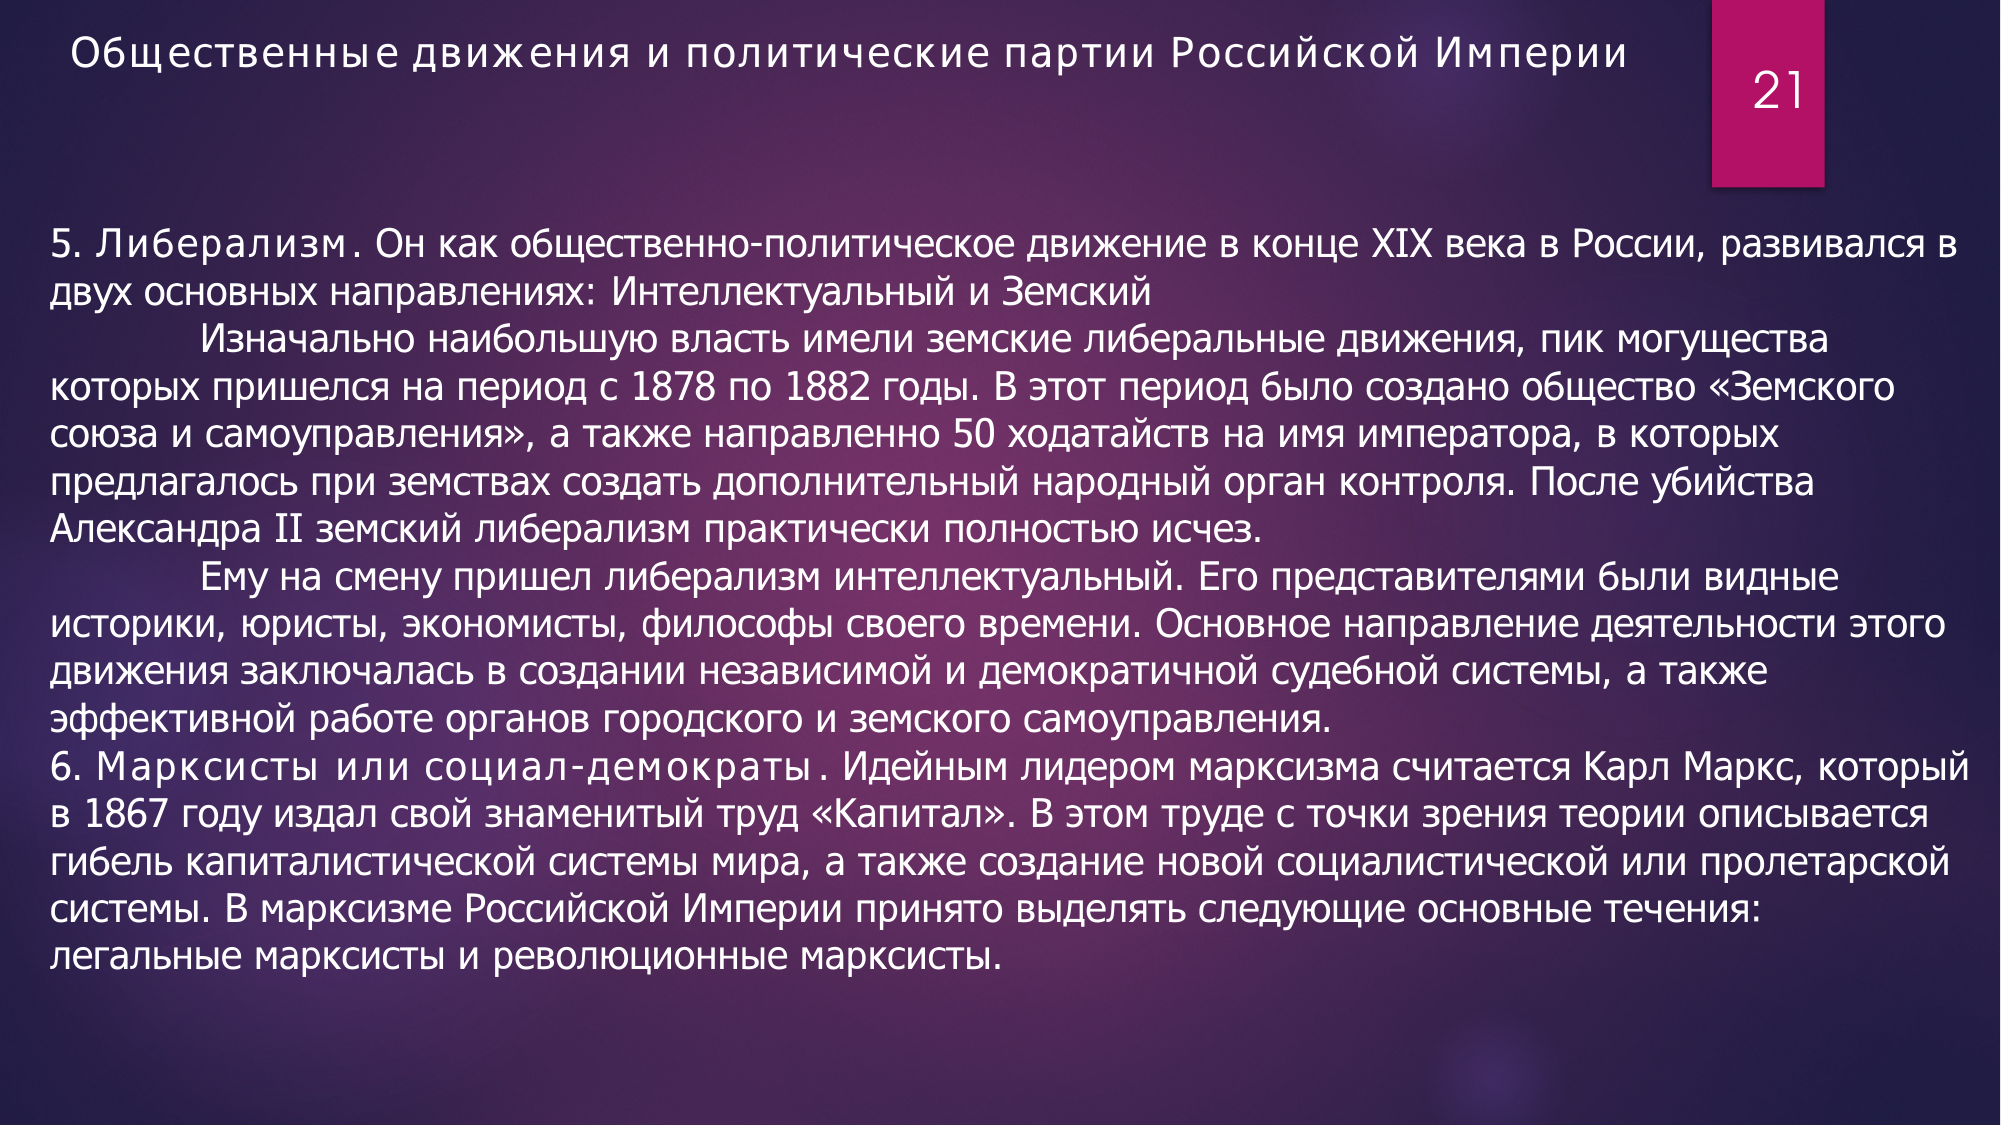

Общественные движения и политические партии Российской Империи
21
5. Либерализм. Он как общественно-политическое движение в конце XIX века в России, развивался в двух основных направлениях: Интеллектуальный и Земский
	Изначально наибольшую власть имели земские либеральные движения, пик могущества которых пришелся на период с 1878 по 1882 годы. В этот период было создано общество «Земского союза и самоуправления», а также направленно 50 ходатайств на имя императора, в которых предлагалось при земствах создать дополнительный народный орган контроля. После убийства Александра II земский либерализм практически полностью исчез.
	Ему на смену пришел либерализм интеллектуальный. Его представителями были видные историки, юристы, экономисты, философы своего времени. Основное направление деятельности этого движения заключалась в создании независимой и демократичной судебной системы, а также эффективной работе органов городского и земского самоуправления.
6. Марксисты или социал-демократы. Идейным лидером марксизма считается Карл Маркс, который в 1867 году издал свой знаменитый труд «Капитал». В этом труде с точки зрения теории описывается гибель капиталистической системы мира, а также создание новой социалистической или пролетарской системы. В марксизме Российской Империи принято выделять следующие основные течения:
легальные марксисты и революционные марксисты.